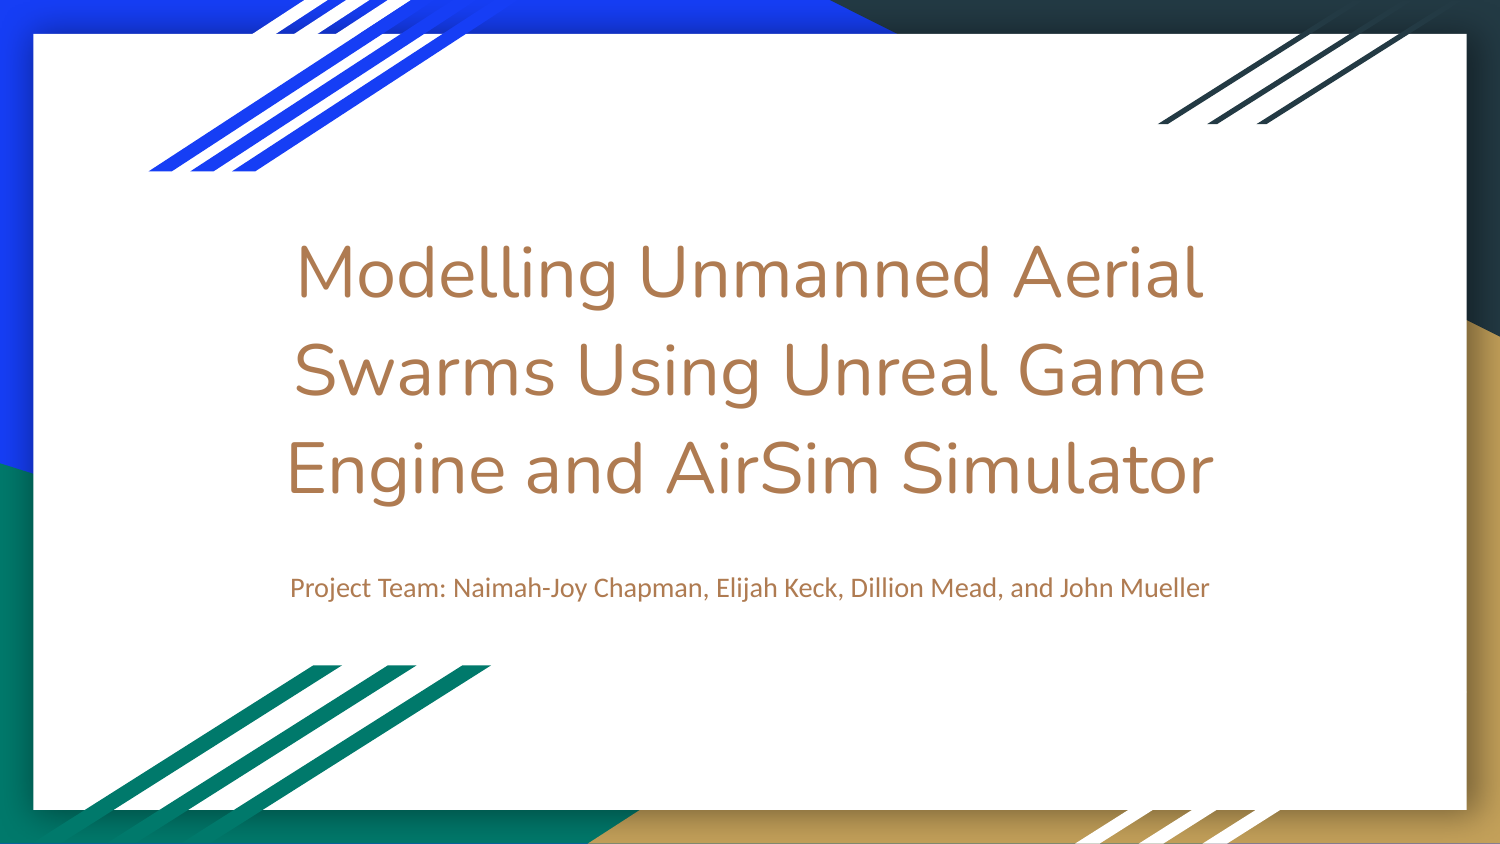

# Modelling Unmanned Aerial Swarms Using Unreal Game Engine and AirSim Simulator
Project Team: Naimah-Joy Chapman, Elijah Keck, Dillion Mead, and John Mueller